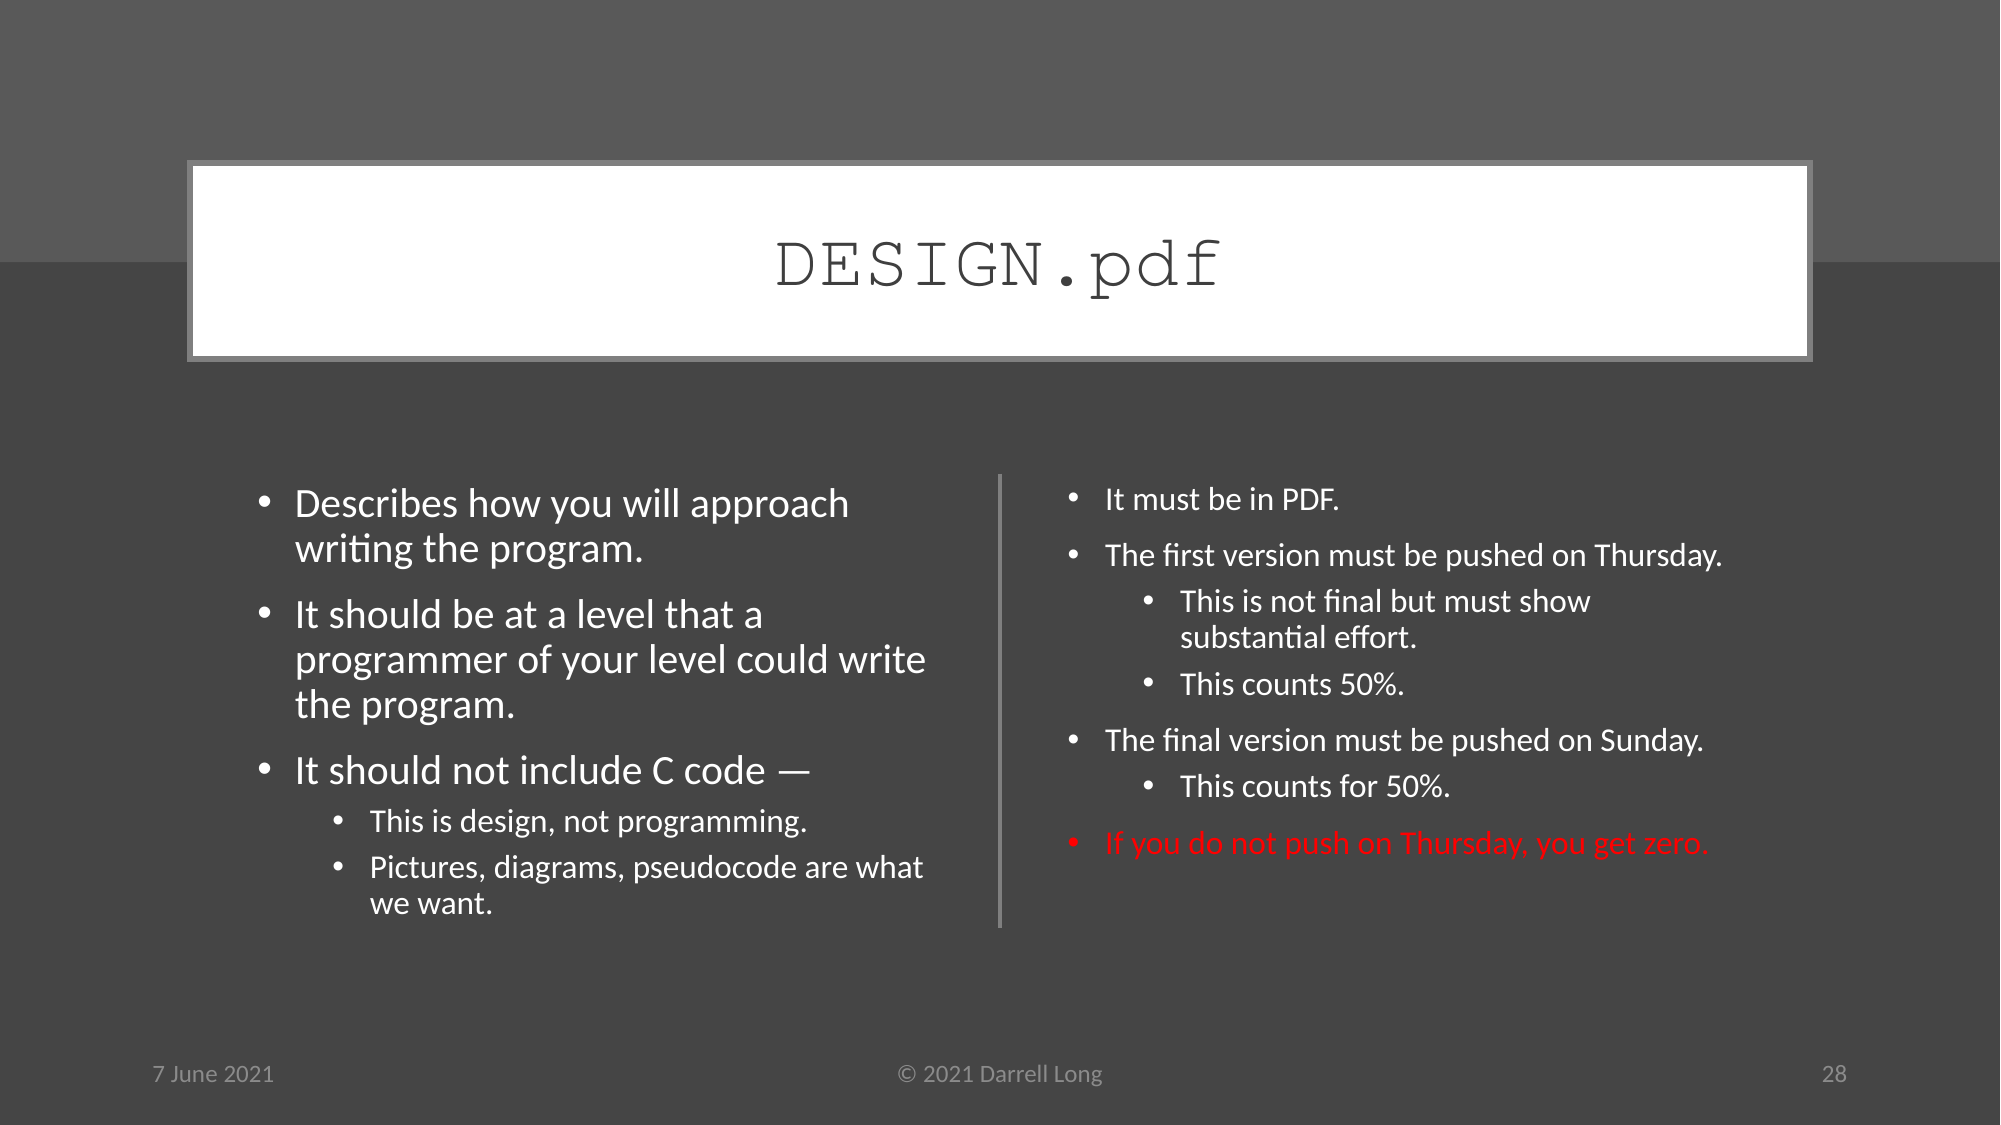

# DESIGN.pdf
Describes how you will approach writing the program.
It should be at a level that a programmer of your level could write the program.
It should not include C code —
This is design, not programming.
Pictures, diagrams, pseudocode are what we want.
It must be in PDF.
The first version must be pushed on Thursday.
This is not final but must show substantial effort.
This counts 50%.
The final version must be pushed on Sunday.
This counts for 50%.
If you do not push on Thursday, you get zero.
7 June 2021
© 2021 Darrell Long
28